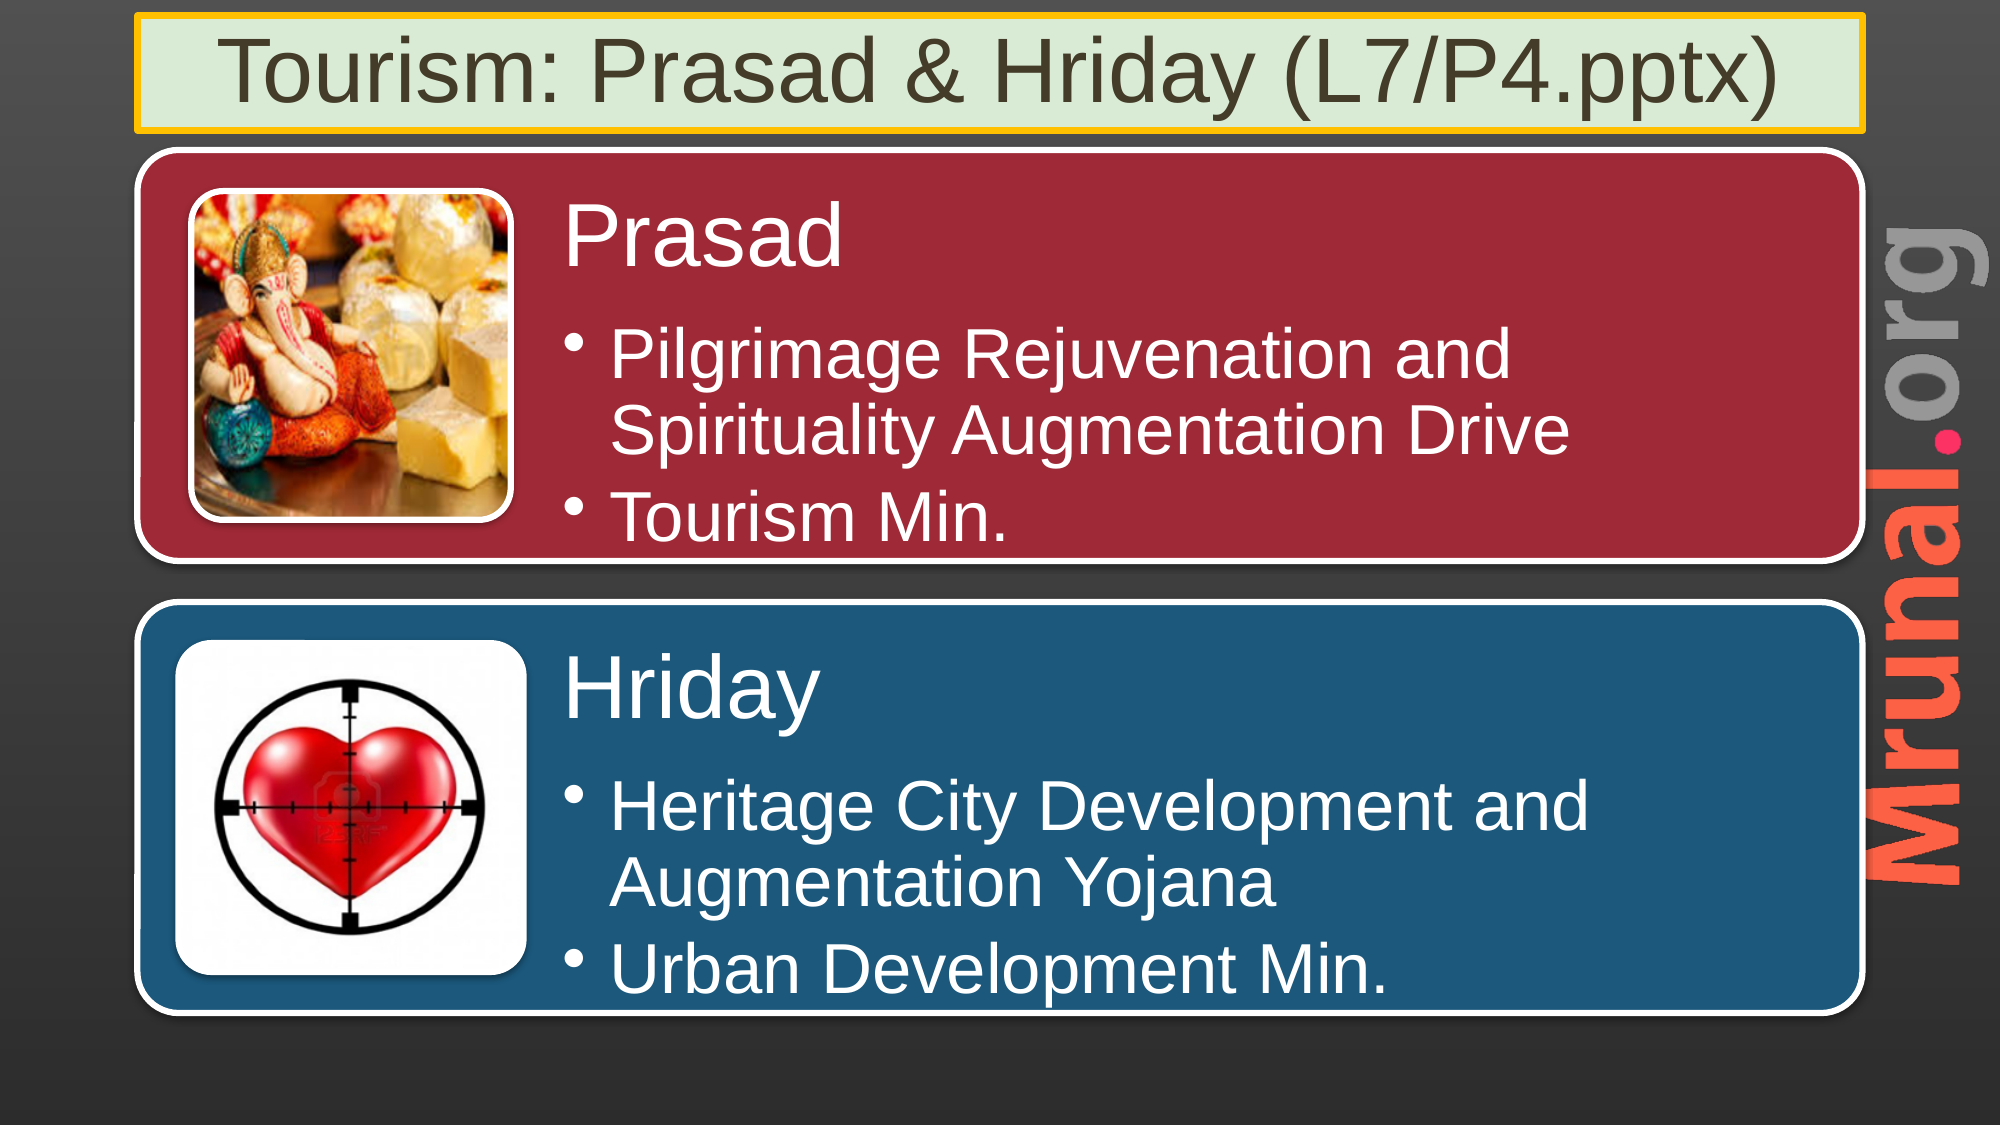

# Tourism: Prasad & Hriday (L7/P4.pptx)
Prasad
Pilgrimage Rejuvenation and Spirituality Augmentation Drive
Tourism Min.
Hriday
Heritage City Development and Augmentation Yojana
Urban Development Min.